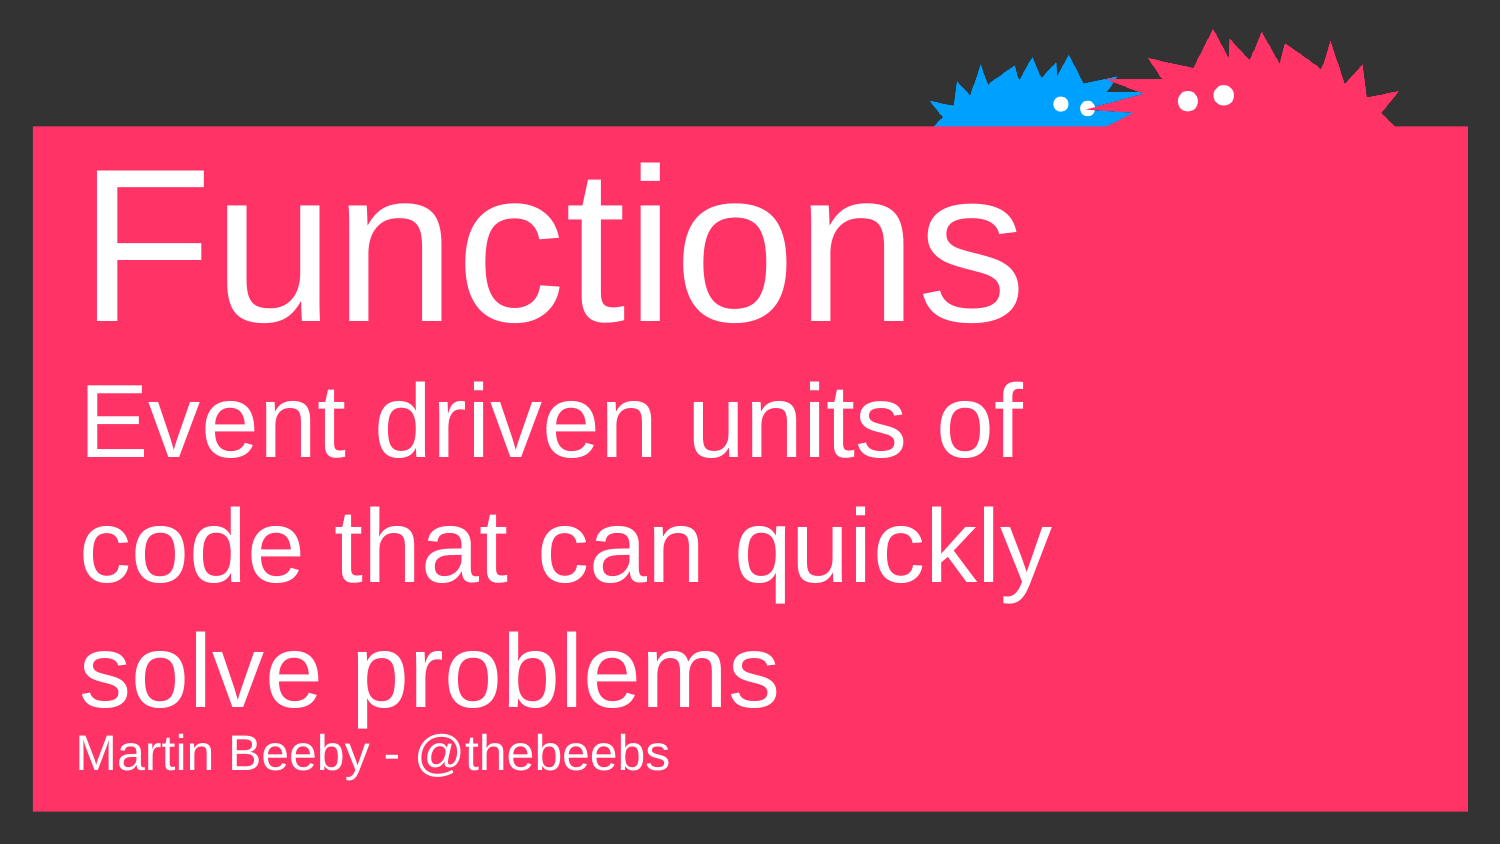

# Functions
Event driven units of code that can quickly solve problems